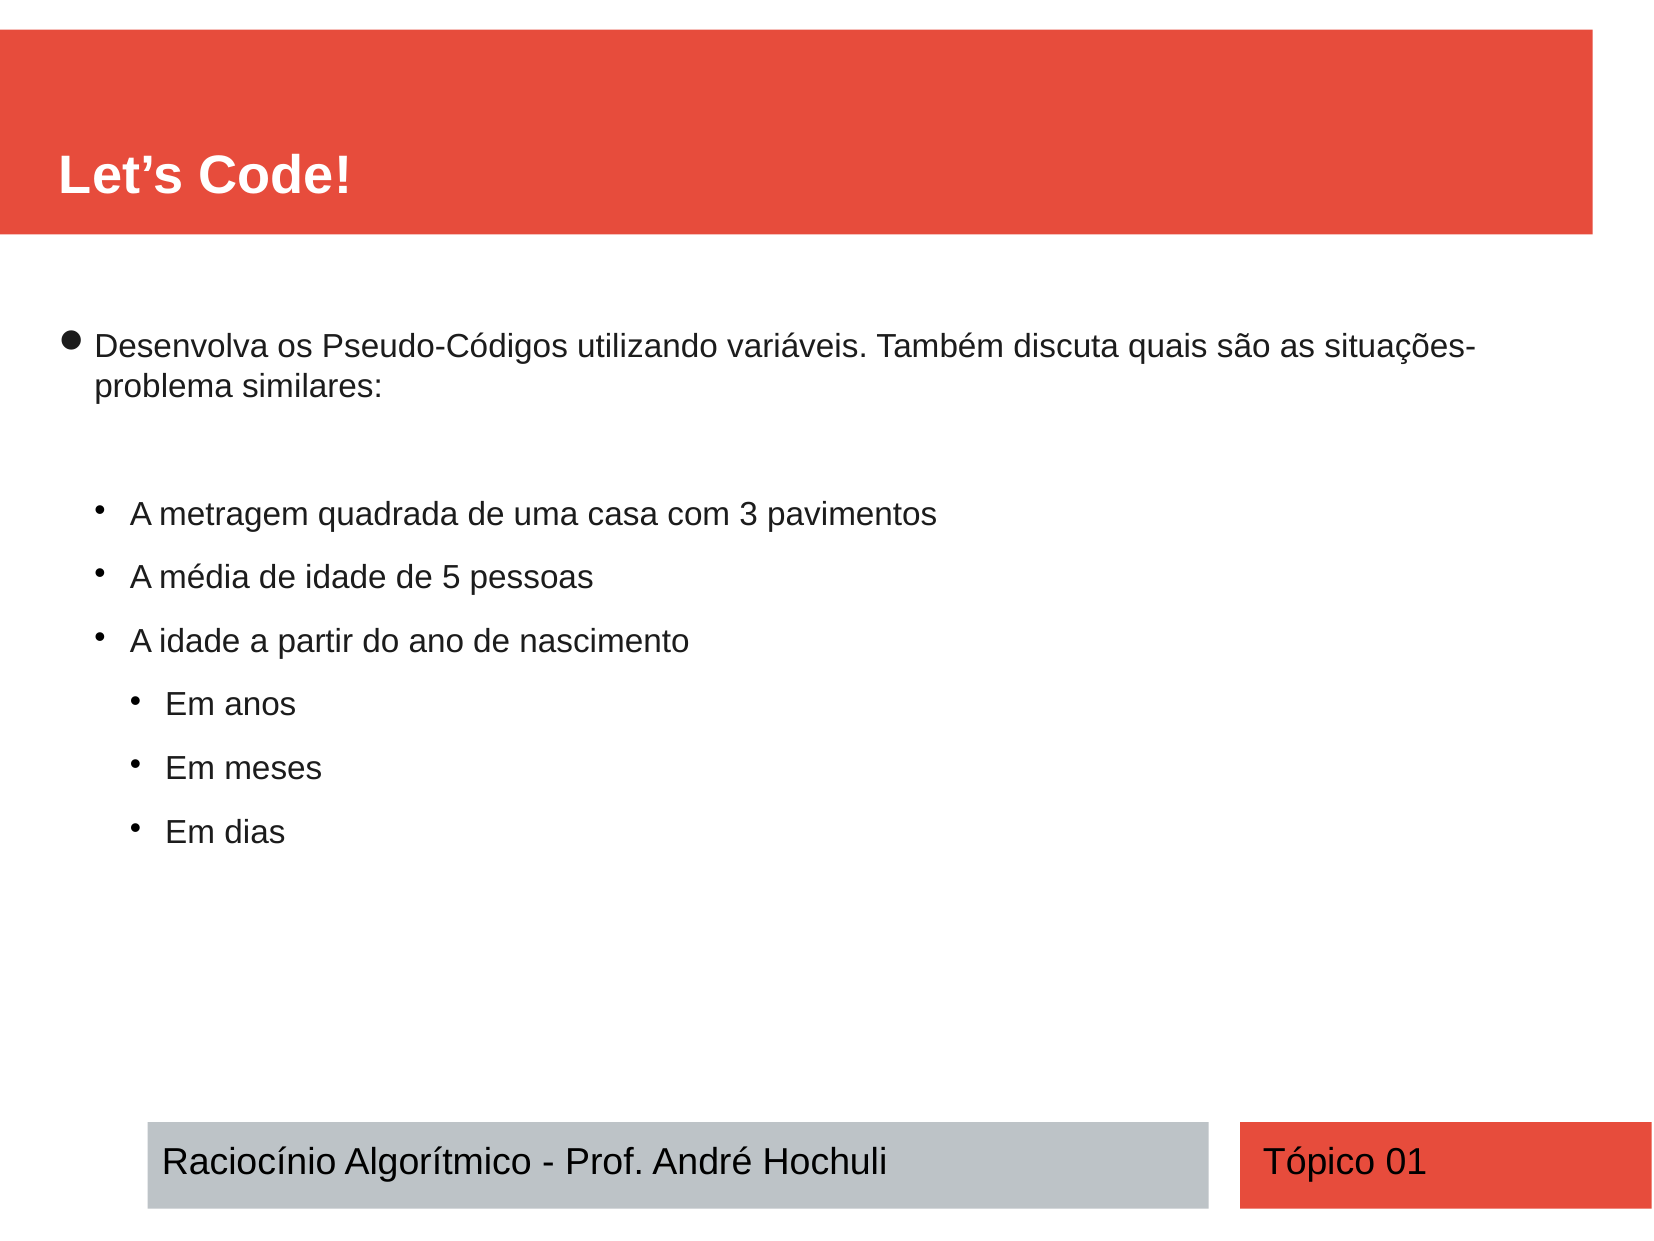

Let’s Code!
Desenvolva os Pseudo-Códigos utilizando variáveis. Também discuta quais são as situações-problema similares:

A metragem quadrada de uma casa com 3 pavimentos
A média de idade de 5 pessoas
A idade a partir do ano de nascimento
Em anos
Em meses
Em dias

Raciocínio Algorítmico - Prof. André Hochuli
Tópico 01